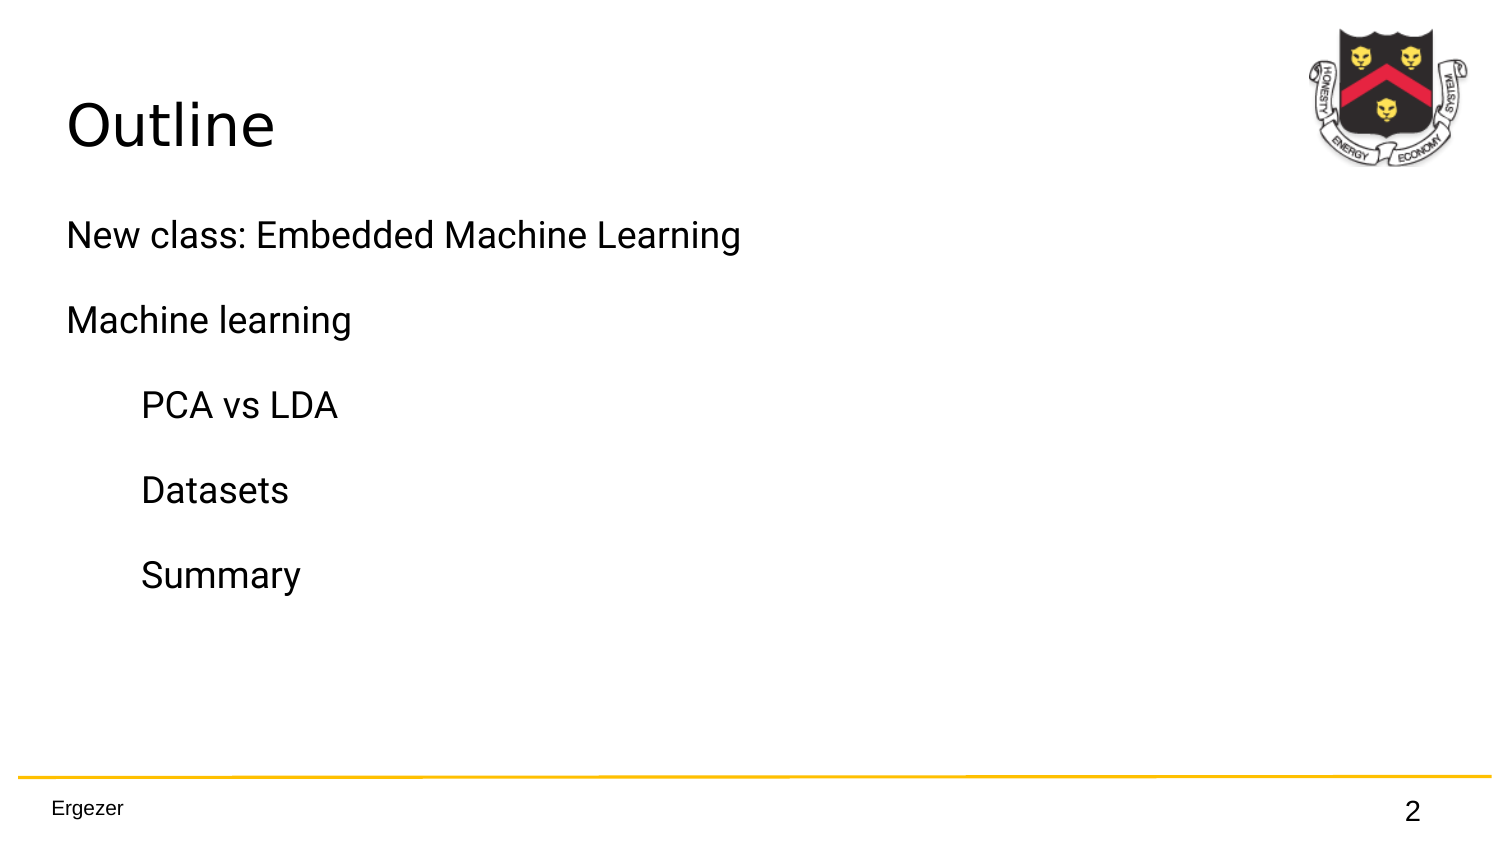

# Outline
New class: Embedded Machine Learning
Machine learning
PCA vs LDA
Datasets
Summary
2